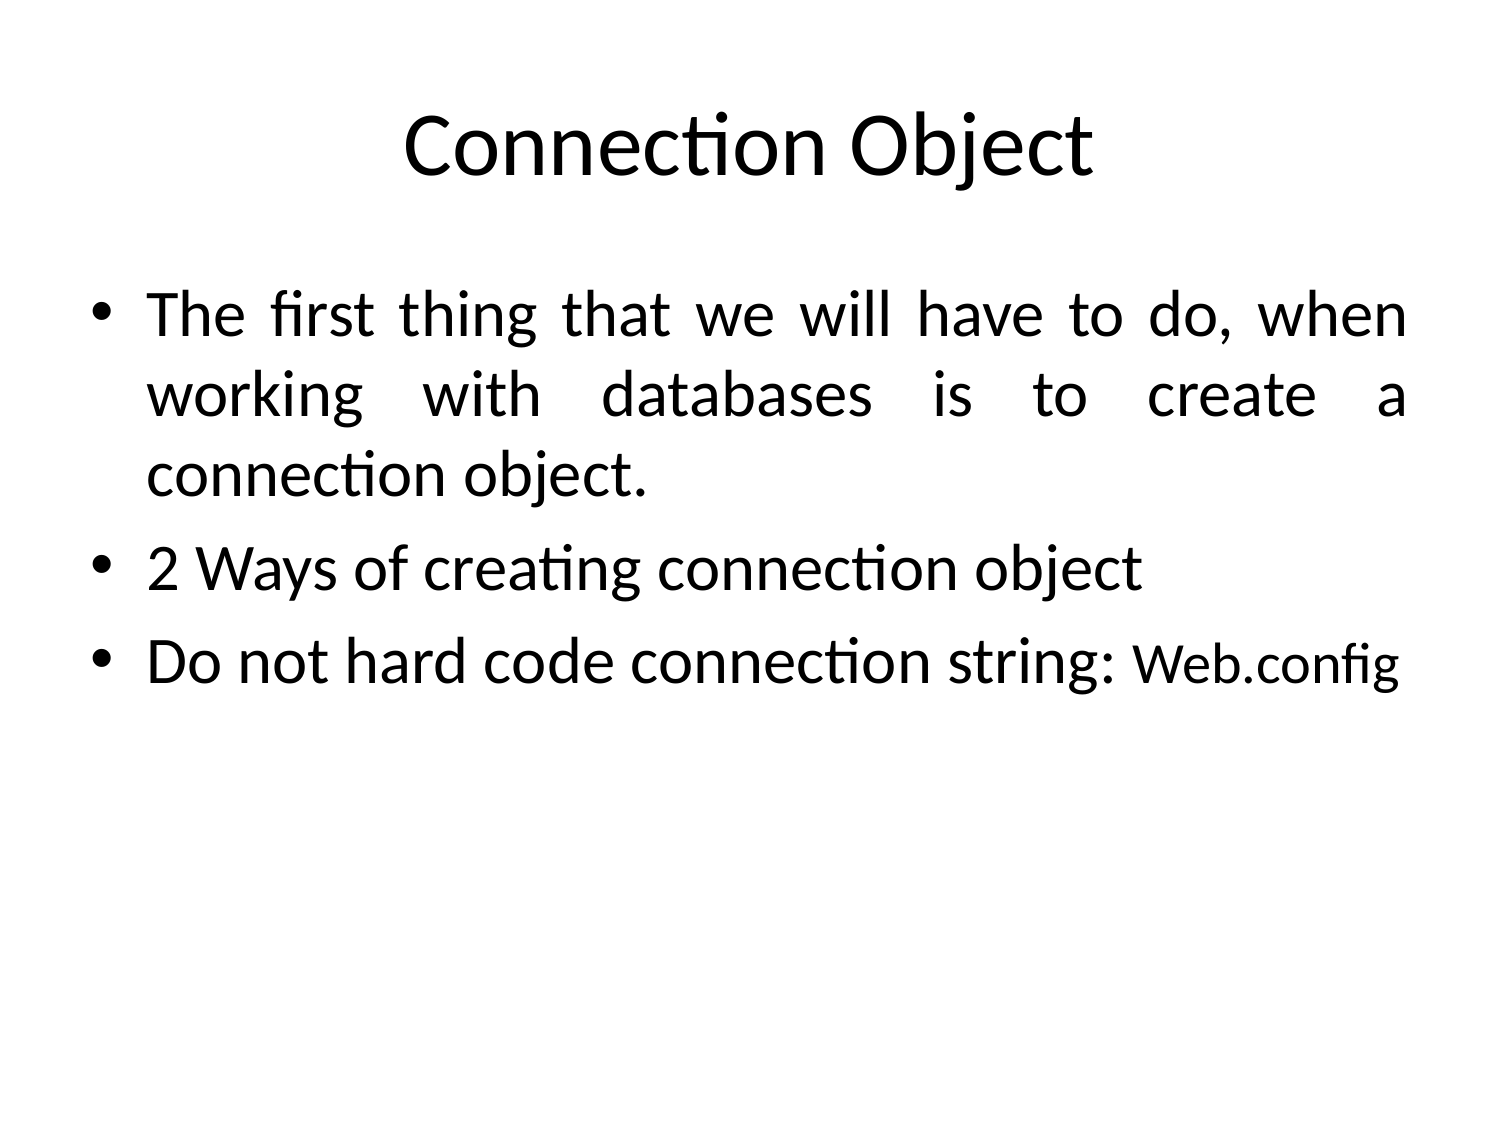

# Connection Object
The first thing that we will have to do, when working with databases is to create a connection object.
2 Ways of creating connection object
Do not hard code connection string: Web.config